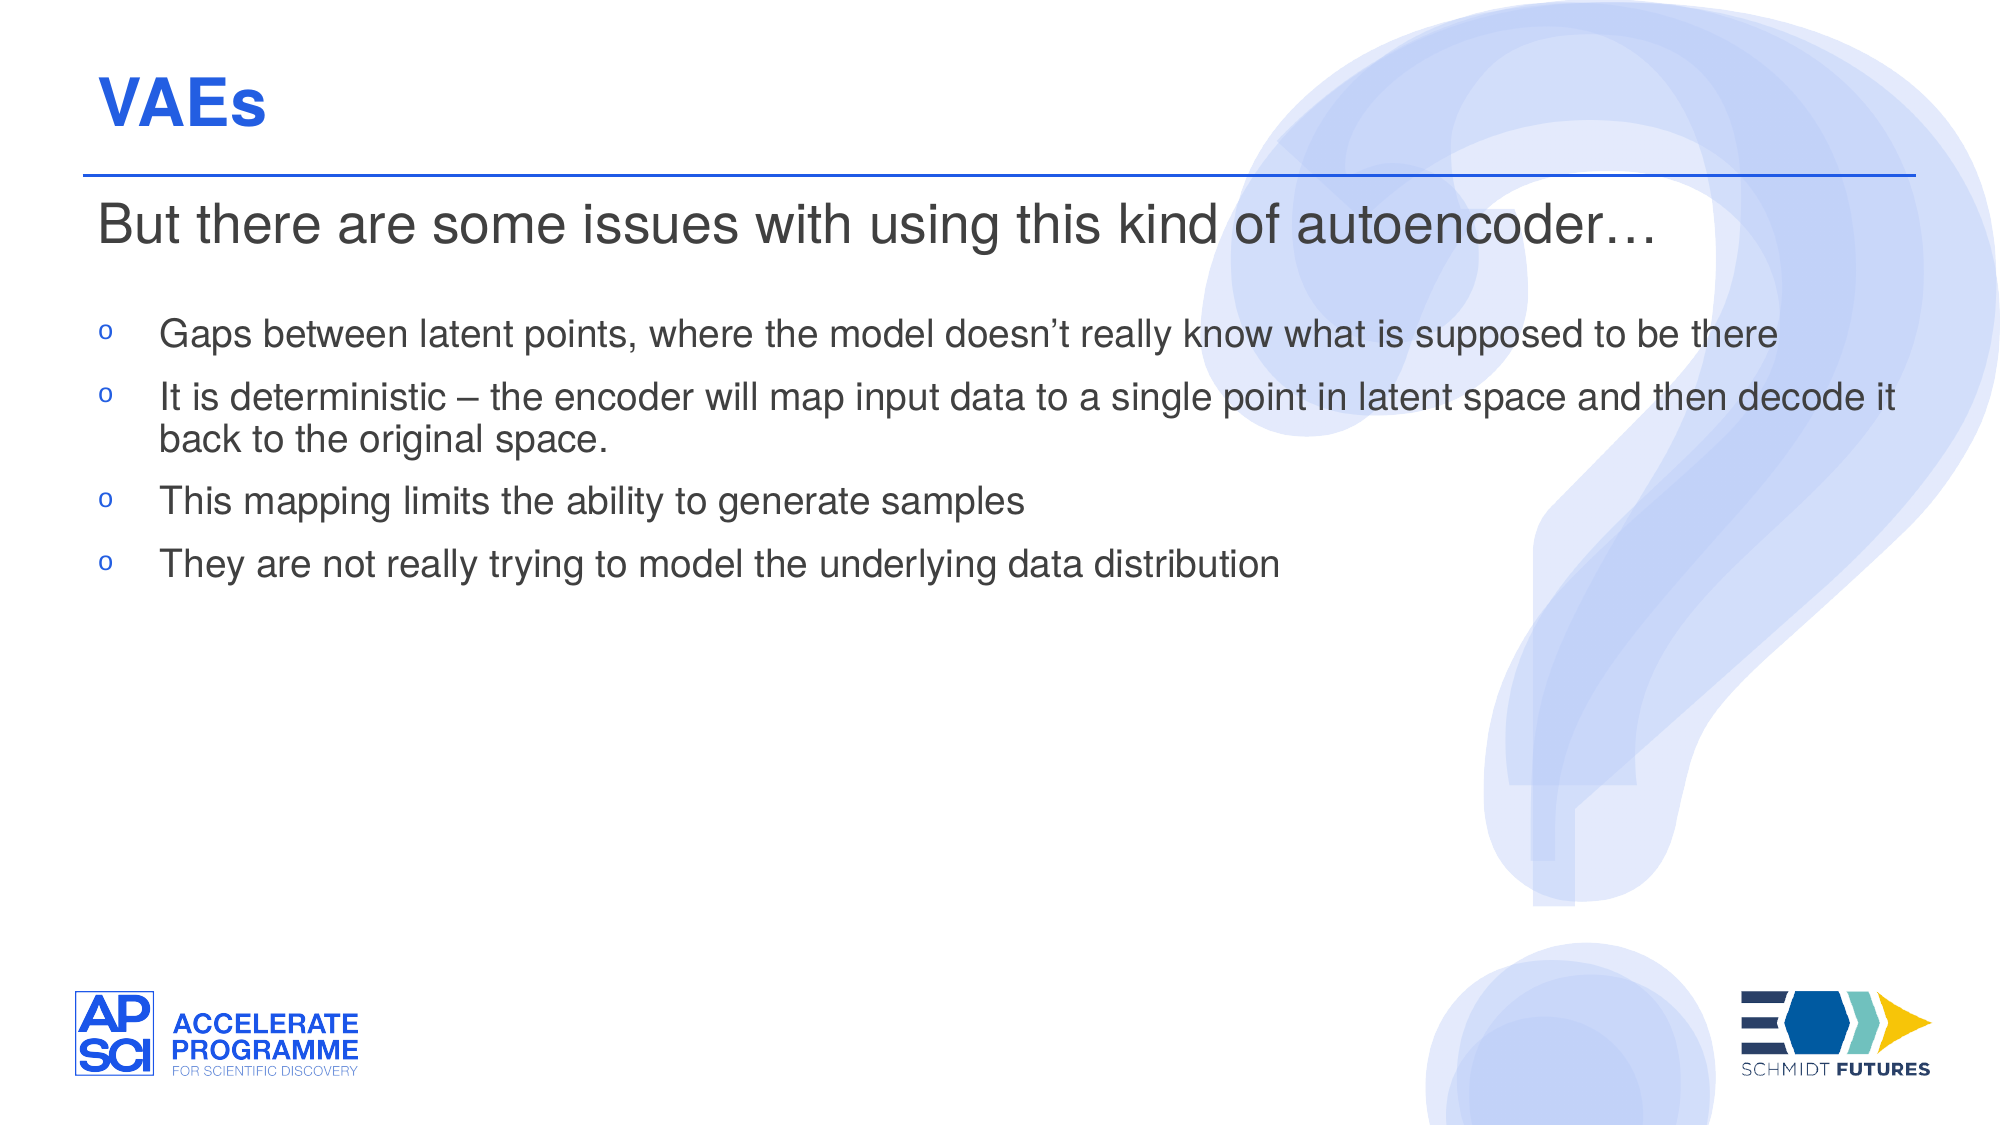

VAEs
But there are some issues with using this kind of autoencoder…
Gaps between latent points, where the model doesn’t really know what is supposed to be there
It is deterministic – the encoder will map input data to a single point in latent space and then decode it back to the original space.
This mapping limits the ability to generate samples
They are not really trying to model the underlying data distribution